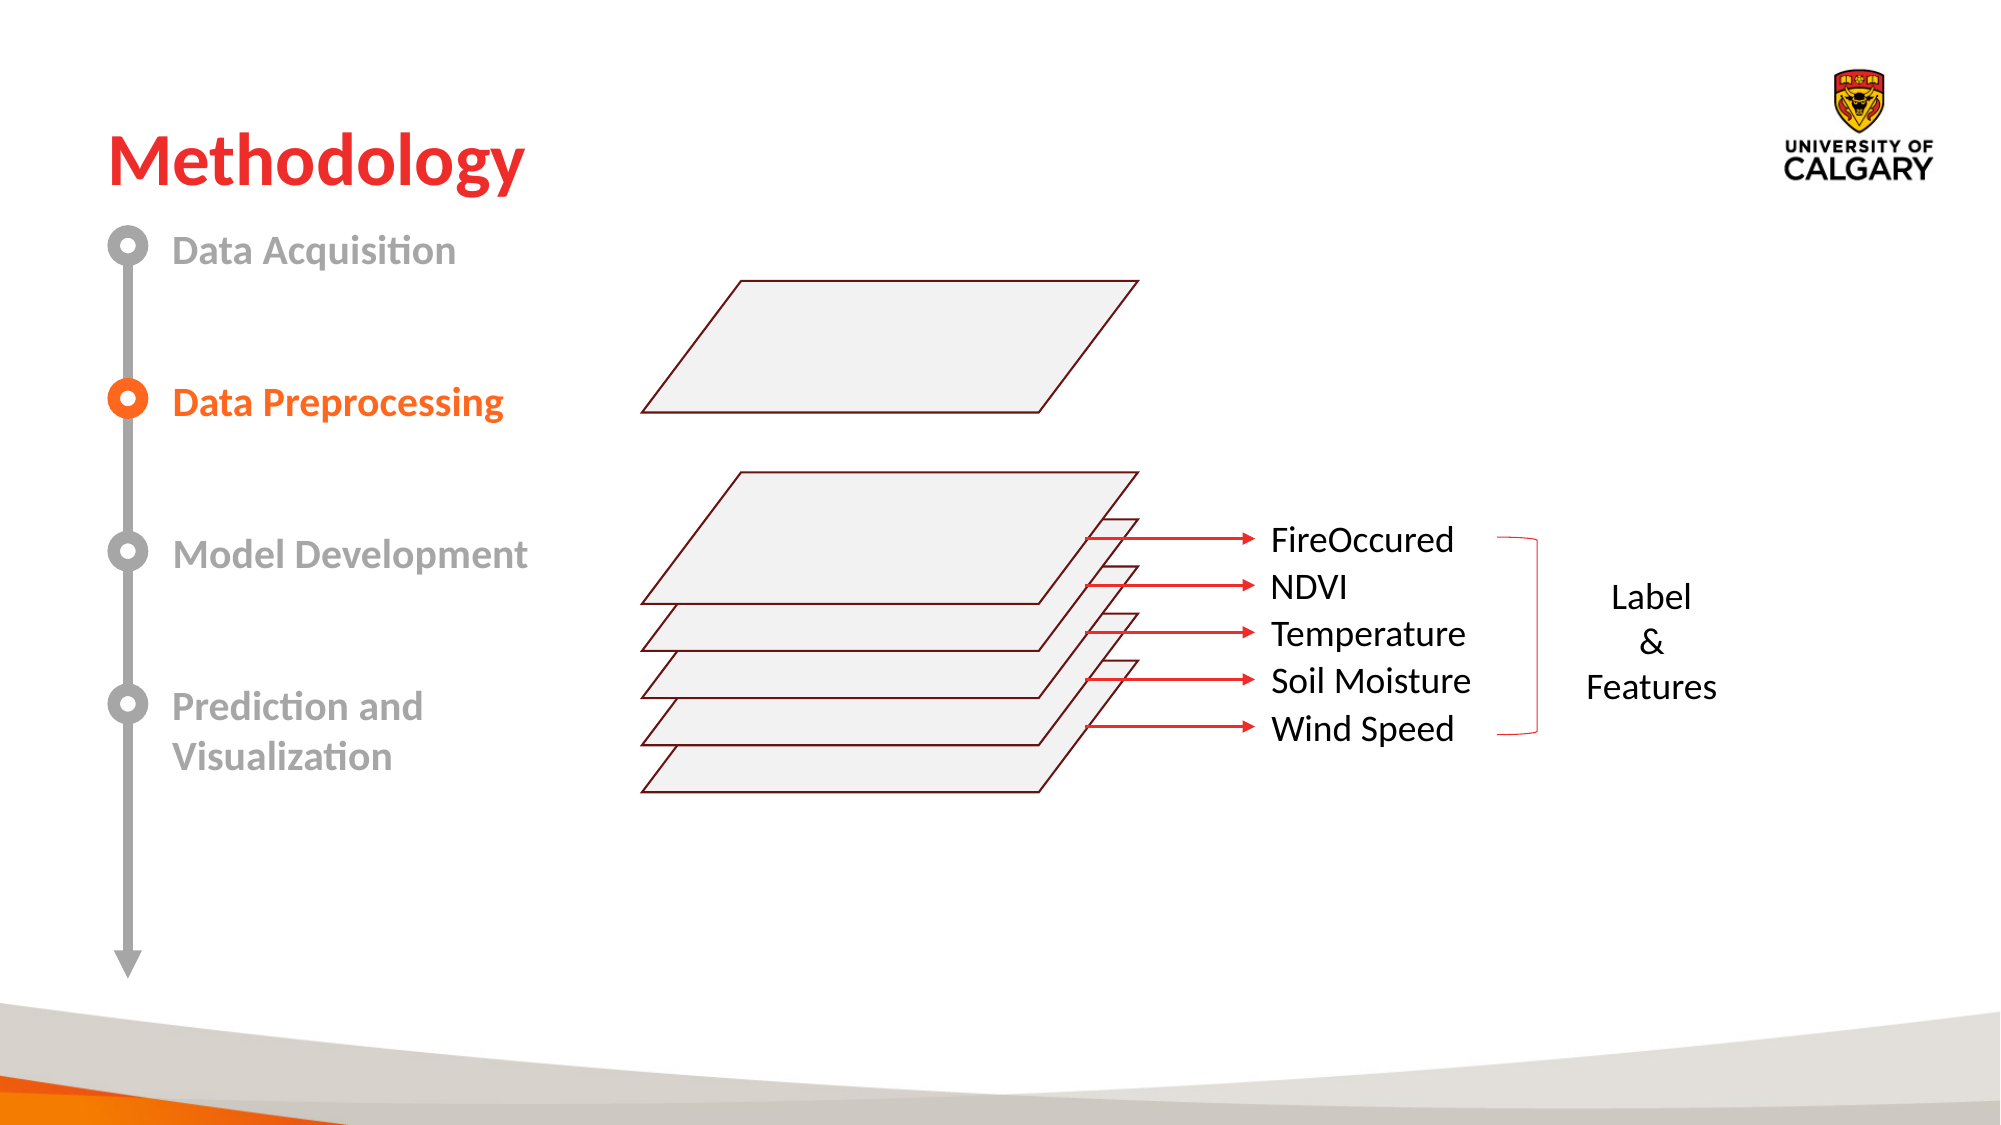

# Methodology
Data Acquisition

Data Preprocessing

FireOccured

Model Development

NDVI
Label
&
Features

Temperature

Soil Moisture

Prediction and
Visualization

Wind Speed